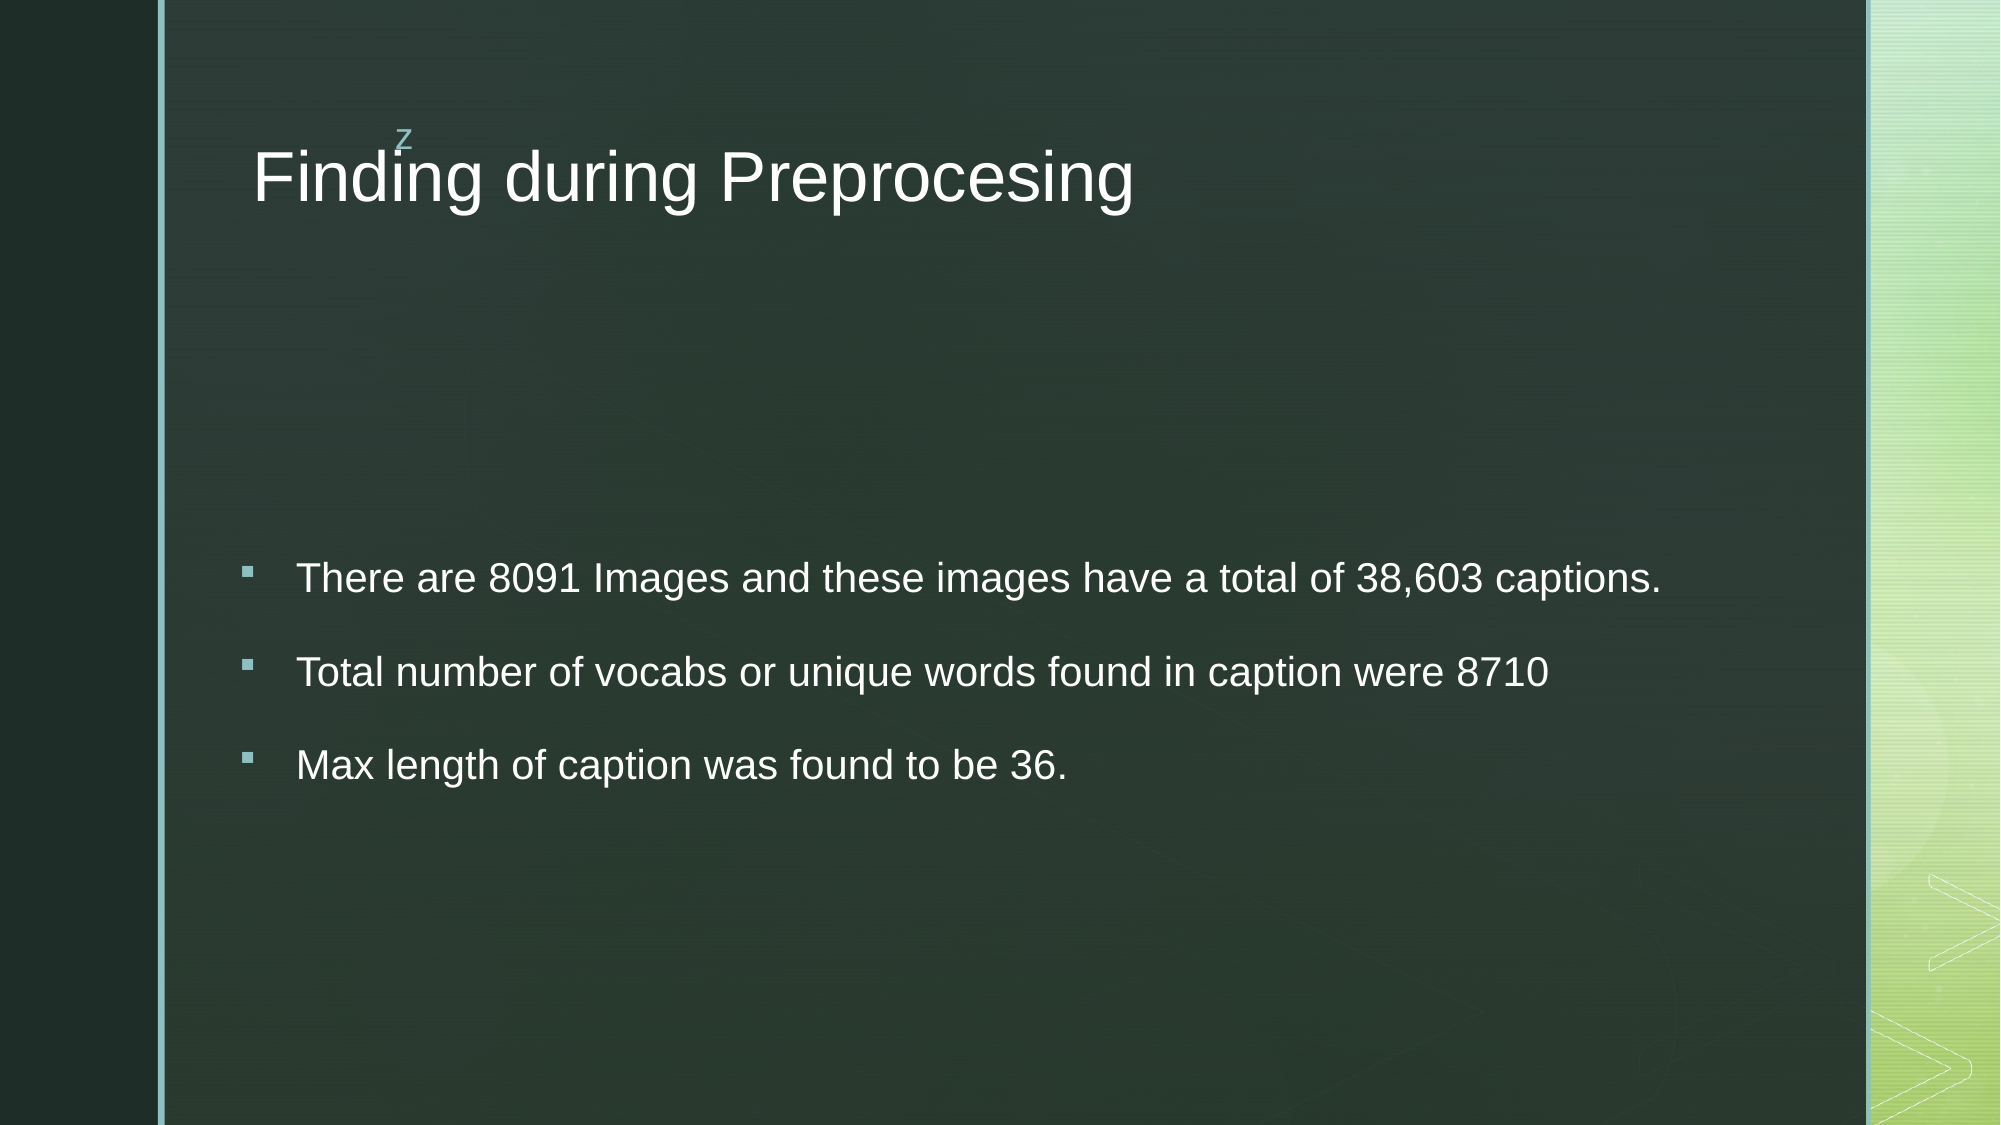

# Finding during Preprocesing
There are 8091 Images and these images have a total of 38,603 captions.
Total number of vocabs or unique words found in caption were 8710
Max length of caption was found to be 36.